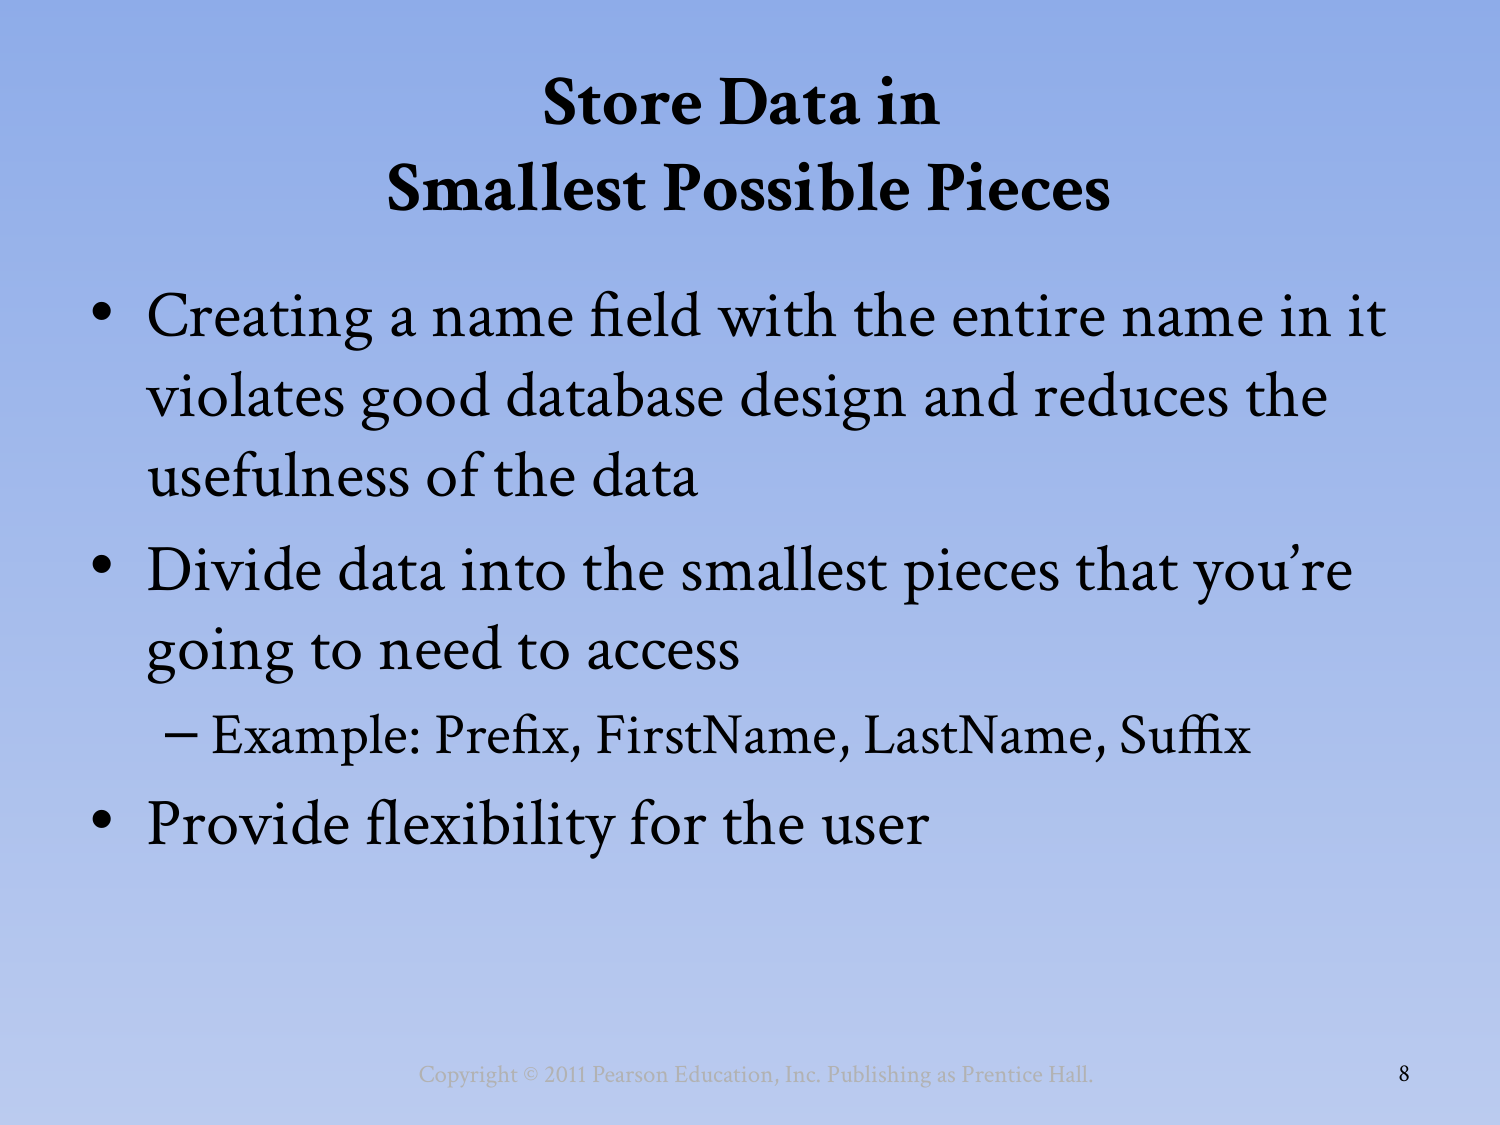

# Store Data in Smallest Possible Pieces
Creating a name field with the entire name in it violates good database design and reduces the usefulness of the data
Divide data into the smallest pieces that you’re going to need to access
Example: Prefix, FirstName, LastName, Suffix
Provide flexibility for the user

Copyright © 2011 Pearson Education, Inc. Publishing as Prentice Hall.

8